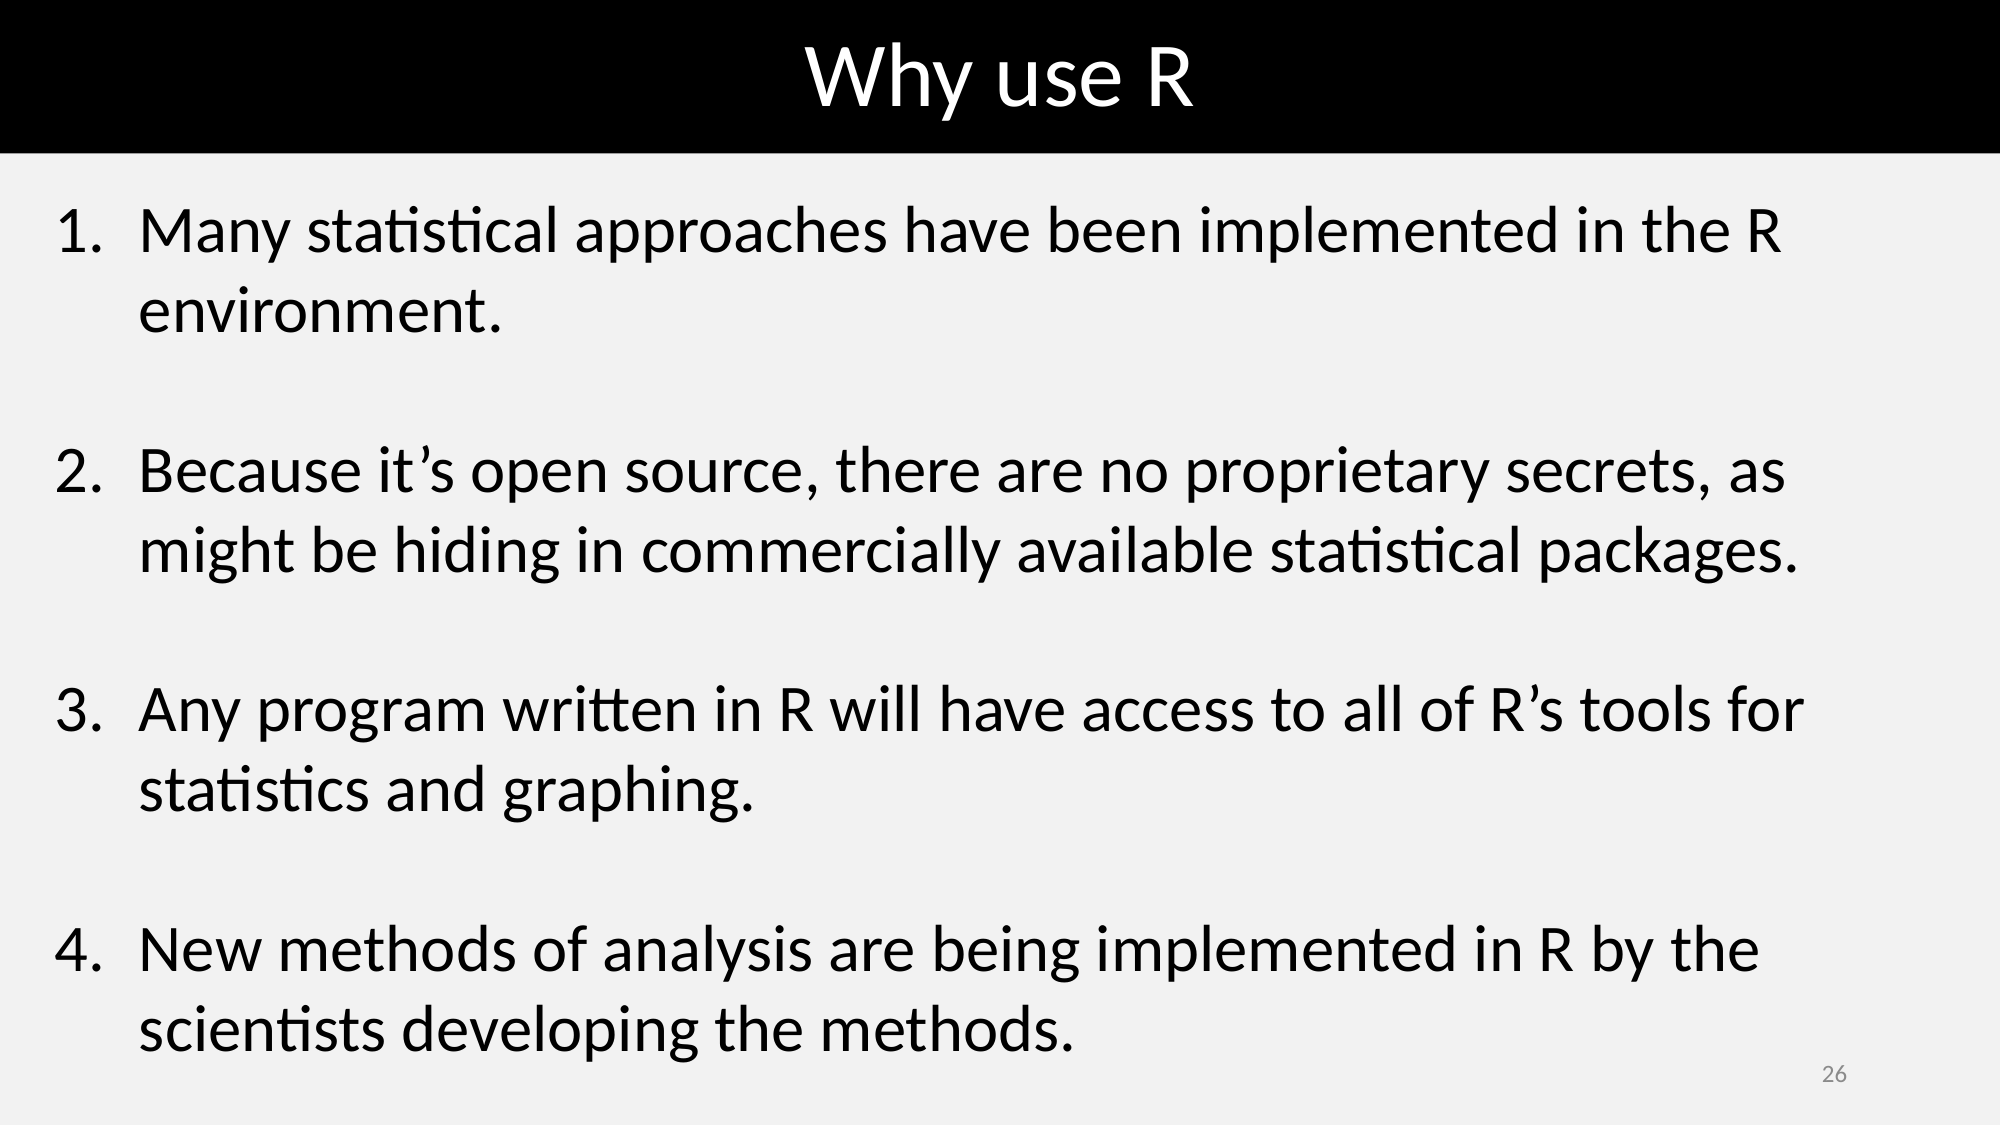

# Why use R
Many statistical approaches have been implemented in the R environment.

Because it’s open source, there are no proprietary secrets, as might be hiding in commercially available statistical packages.

Any program written in R will have access to all of R’s tools for statistics and graphing.

New methods of analysis are being implemented in R by the scientists developing the methods.
26